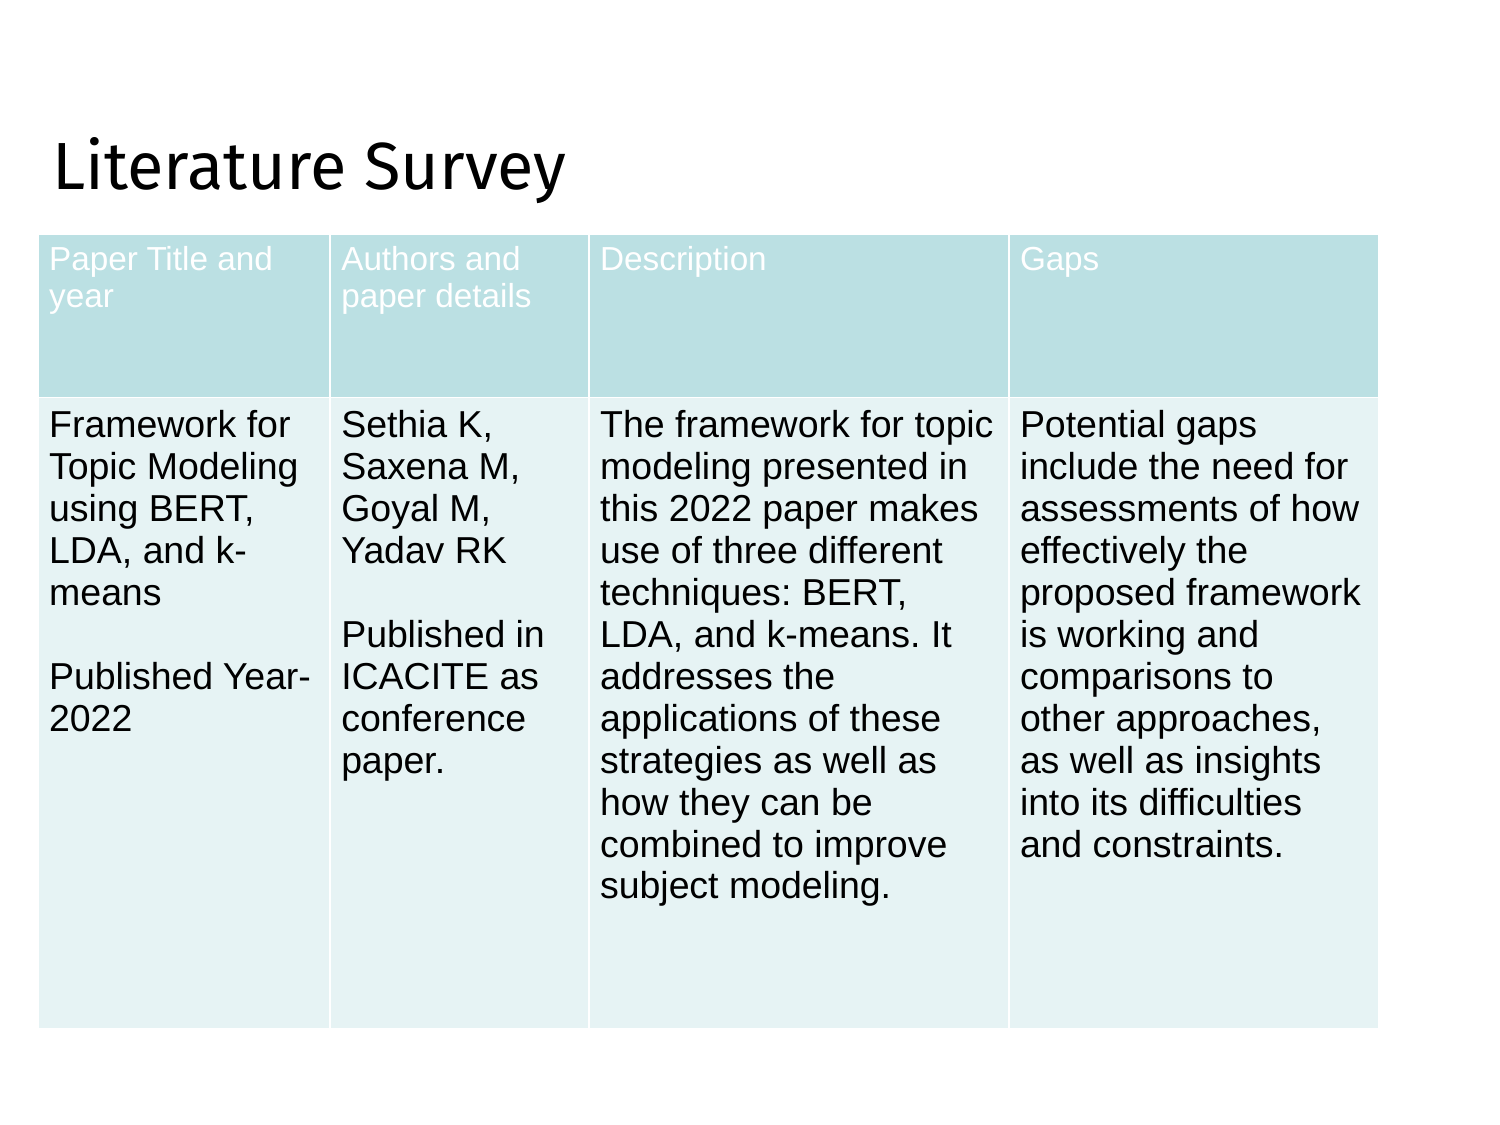

Literature Survey
| Paper Title and year | Authors and paper details | Description | Gaps |
| --- | --- | --- | --- |
| Framework for Topic Modeling using BERT, LDA, and k-means Published Year-2022 | Sethia K, Saxena M, Goyal M, Yadav RK Published in ICACITE as conference paper. | The framework for topic modeling presented in this 2022 paper makes use of three different techniques: BERT, LDA, and k-means. It addresses the applications of these strategies as well as how they can be combined to improve subject modeling. | Potential gaps include the need for assessments of how effectively the proposed framework is working and comparisons to other approaches, as well as insights into its difficulties and constraints. |
#